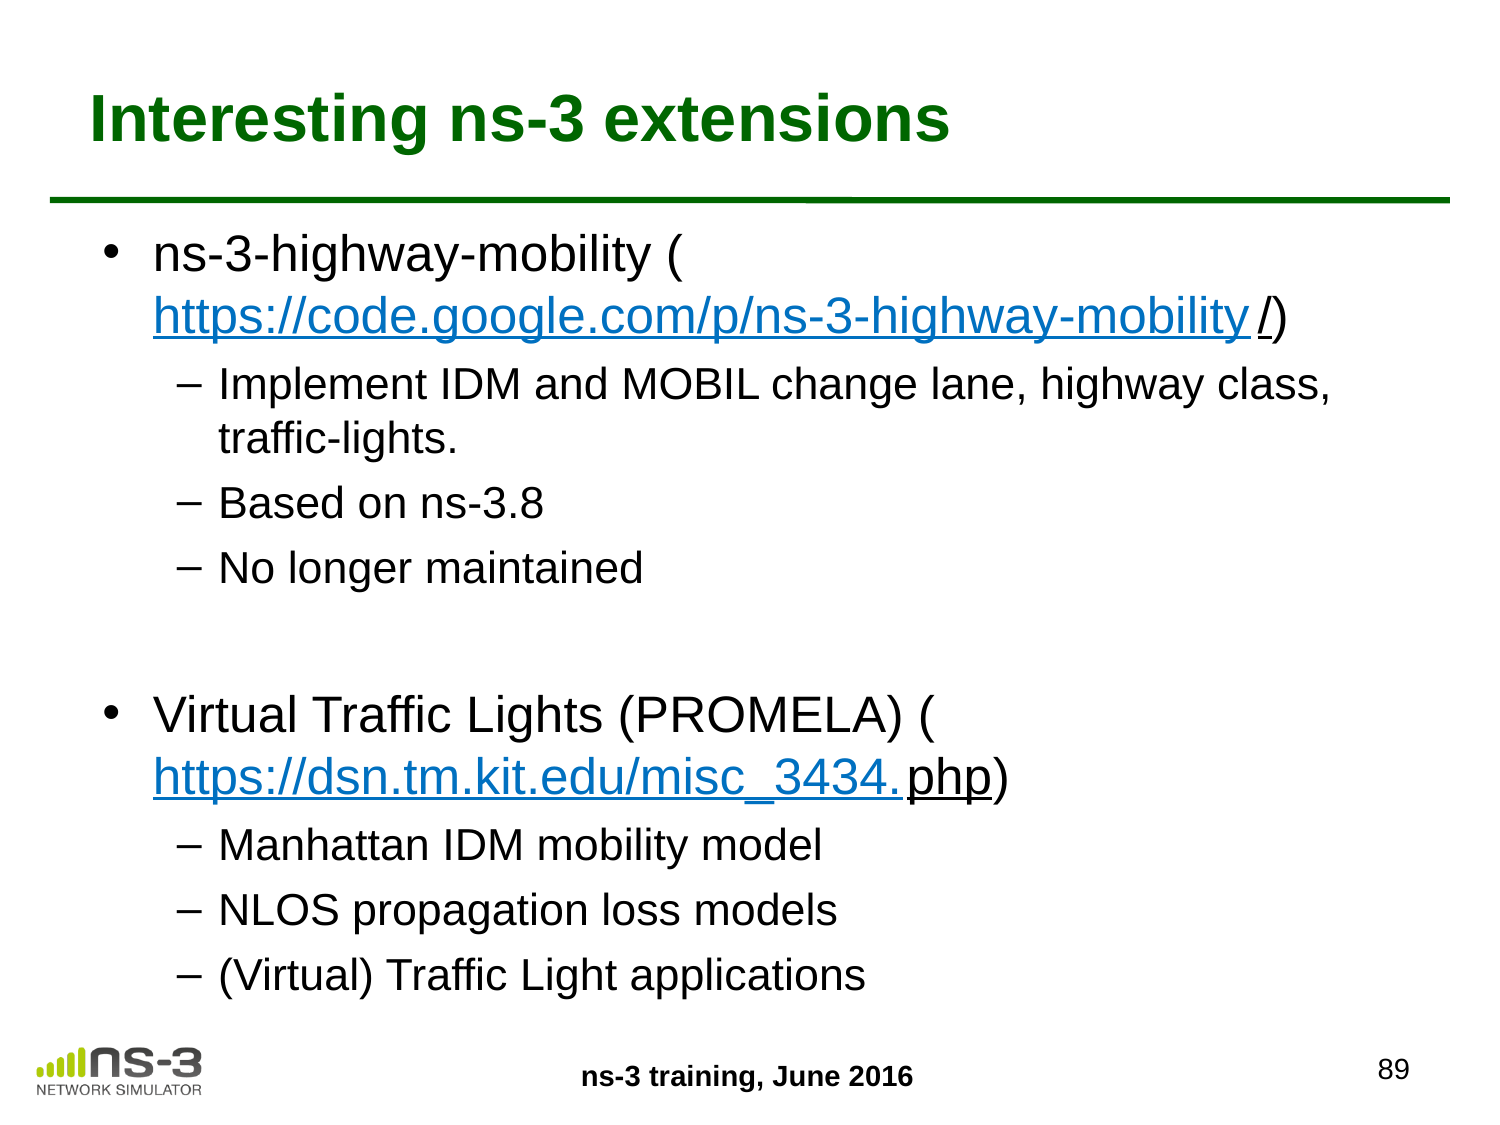

# Interesting ns-3 extensions
ns-3-highway-mobility (https://code.google.com/p/ns-3-highway-mobility/)
Implement IDM and MOBIL change lane, highway class, traffic-lights.
Based on ns-3.8
No longer maintained

Virtual Traffic Lights (PROMELA) (https://dsn.tm.kit.edu/misc_3434.php)
Manhattan IDM mobility model
NLOS propagation loss models
(Virtual) Traffic Light applications
89
ns-3 training, June 2016